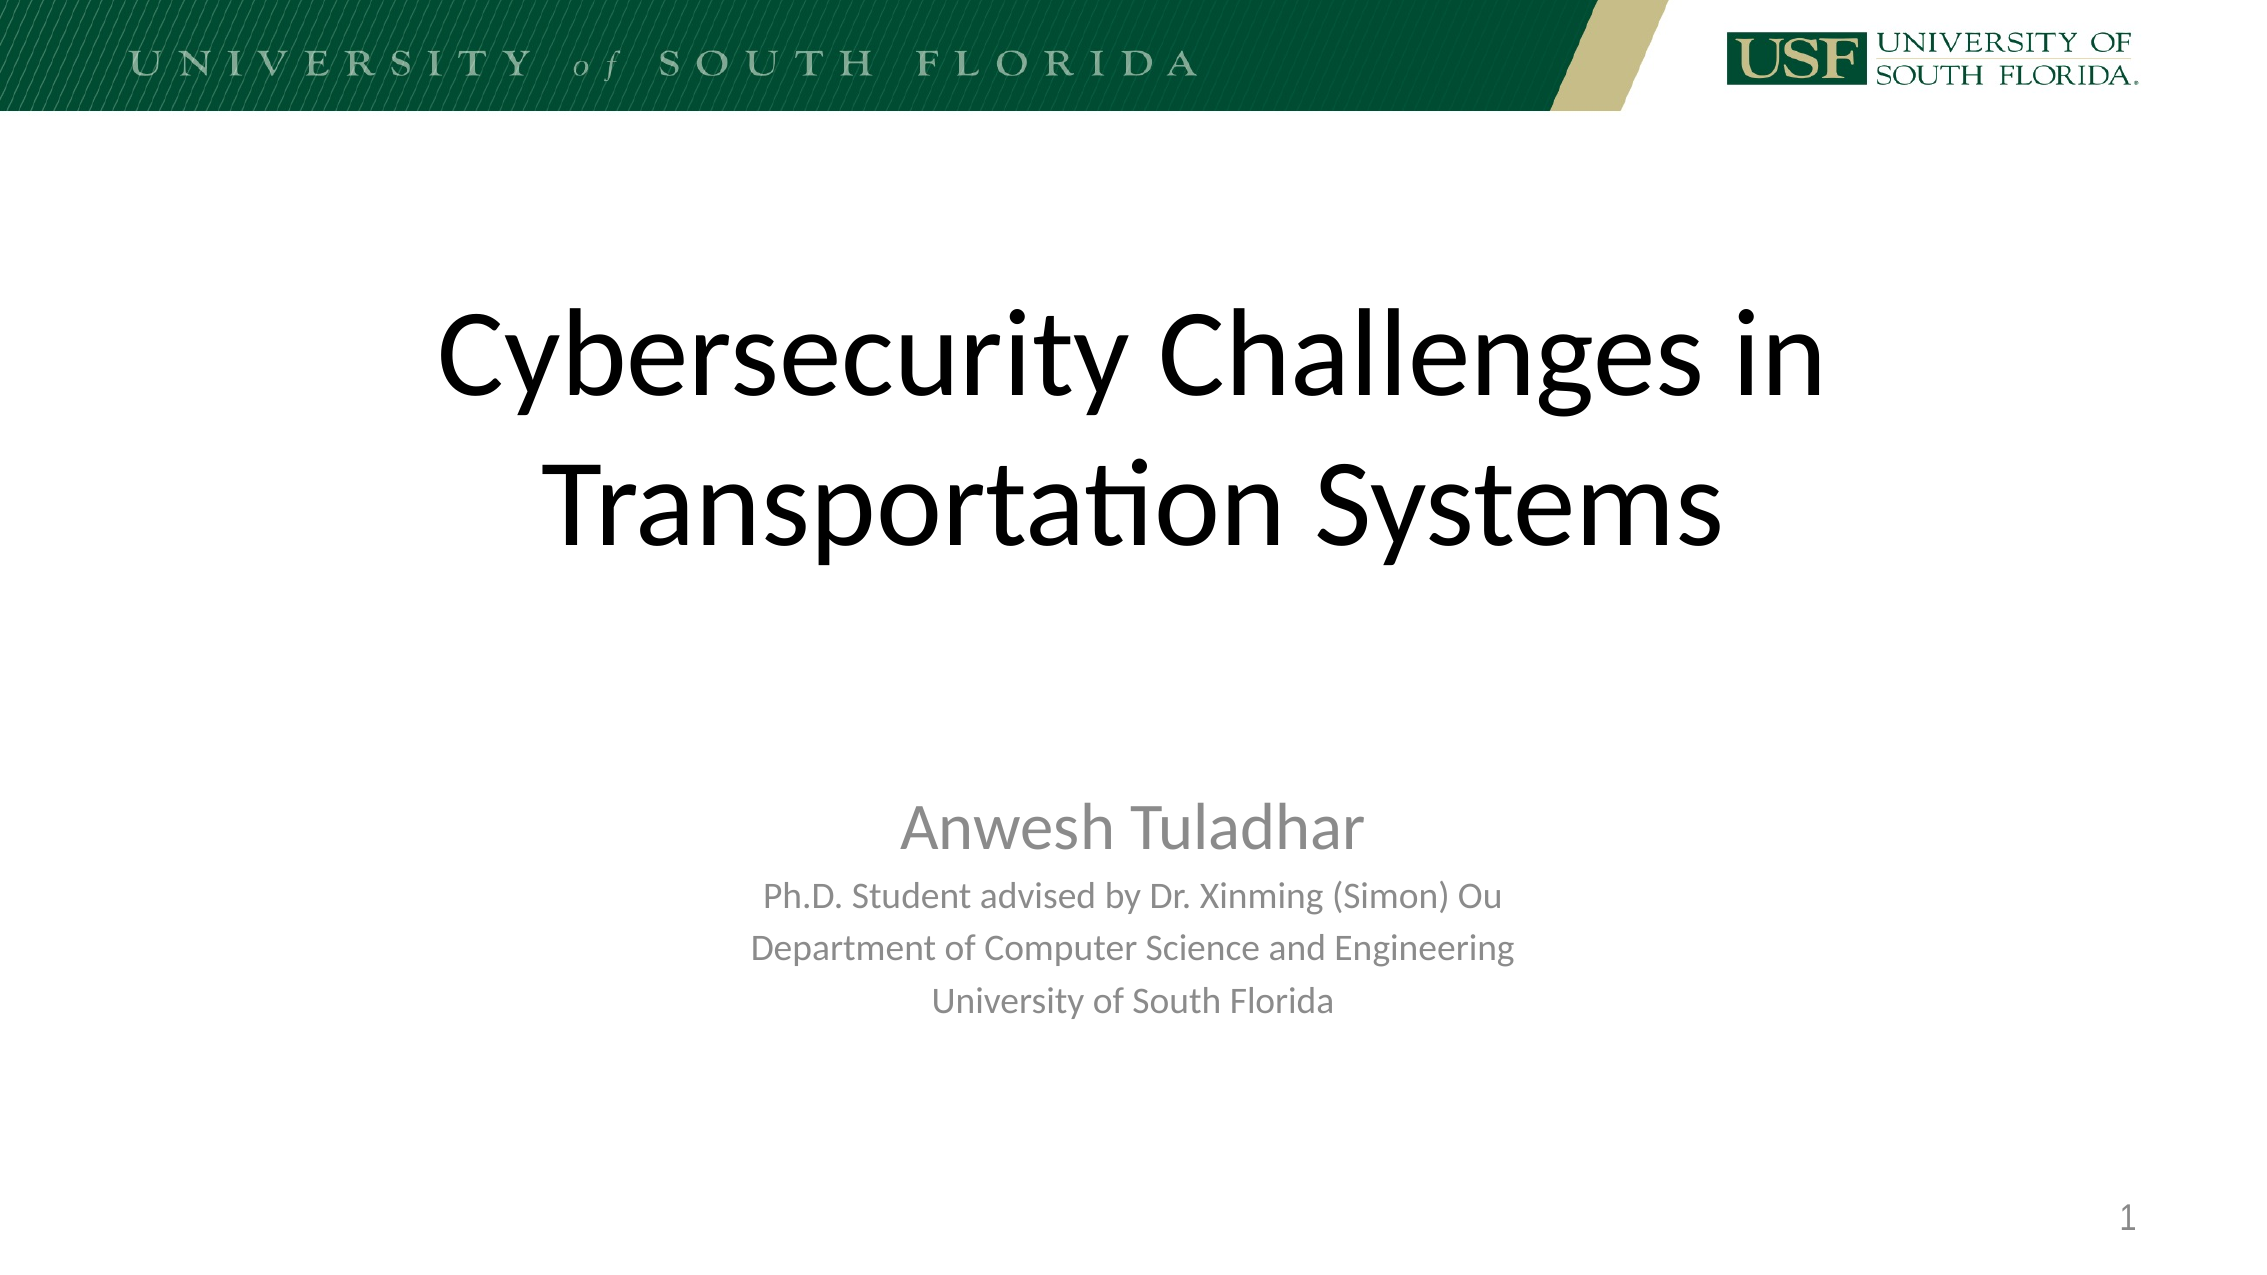

# Cybersecurity Challenges in Transportation Systems
Anwesh Tuladhar
Ph.D. Student advised by Dr. Xinming (Simon) Ou
Department of Computer Science and Engineering
University of South Florida

1